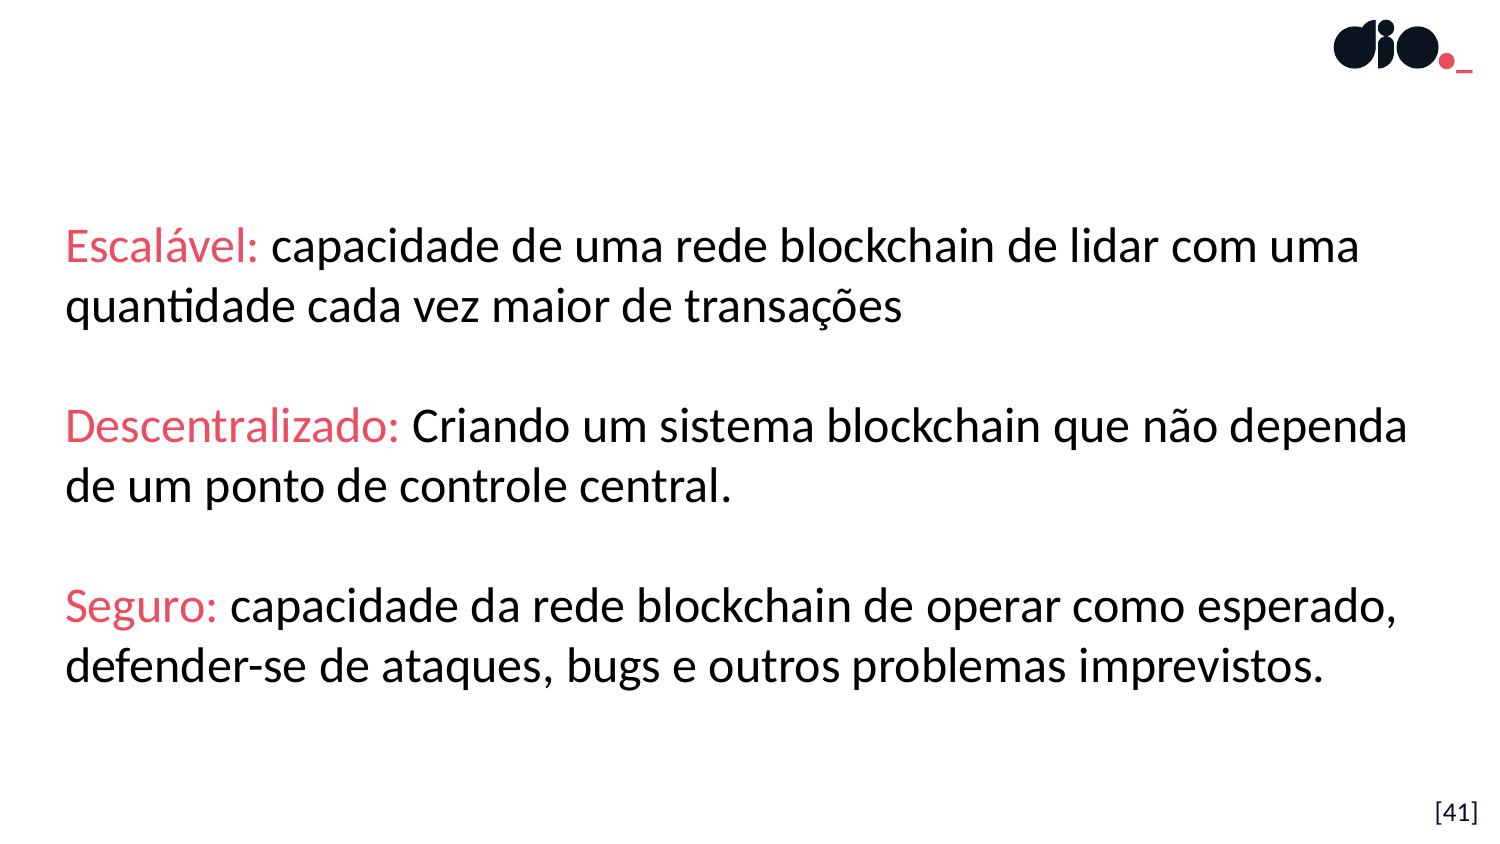

Escalável: capacidade de uma rede blockchain de lidar com uma quantidade cada vez maior de transações

Descentralizado: Criando um sistema blockchain que não dependa de um ponto de controle central.

Seguro: capacidade da rede blockchain de operar como esperado, defender-se de ataques, bugs e outros problemas imprevistos.
[41]